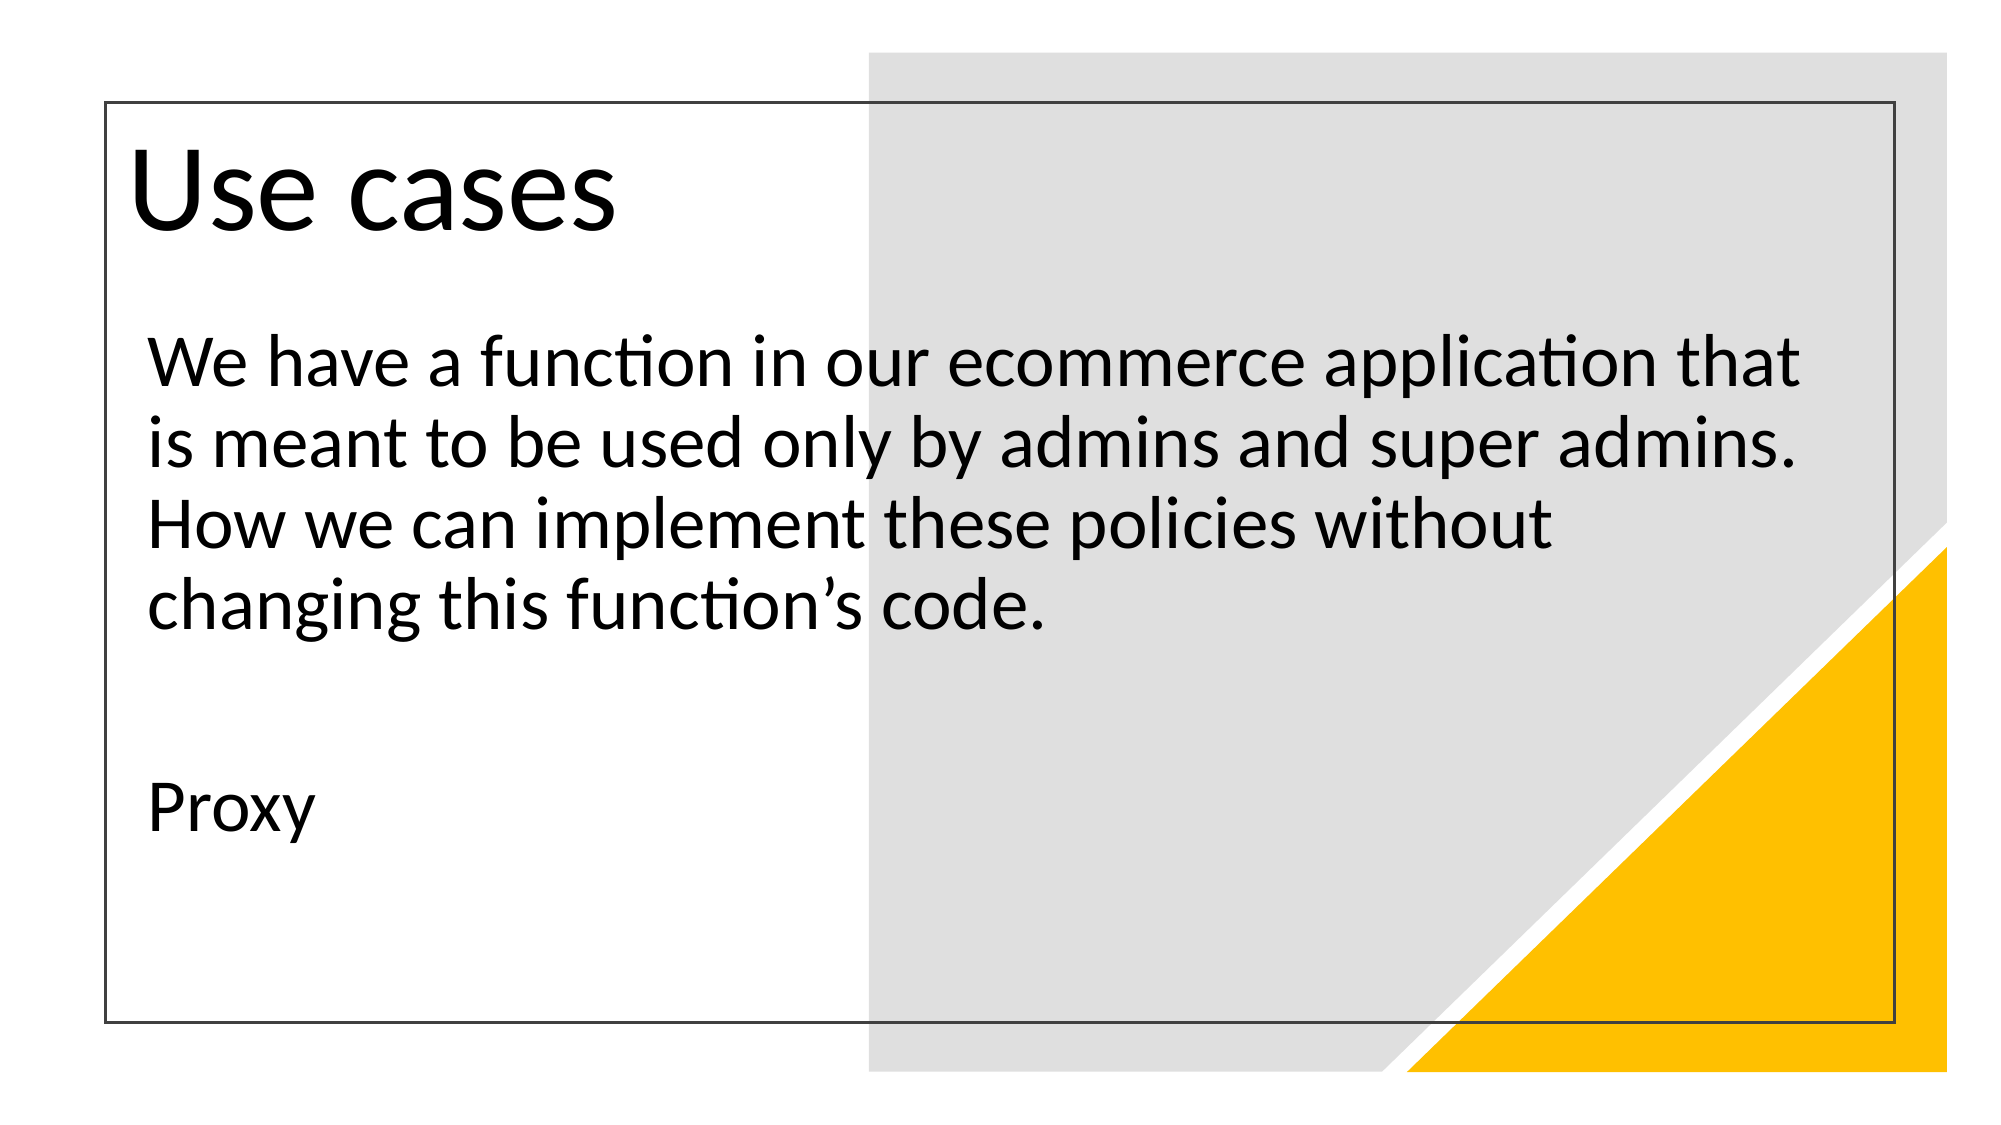

# Use cases

We have a function in our ecommerce application that is meant to be used only by admins and super admins. How we can implement these policies without changing this function’s code.

Proxy